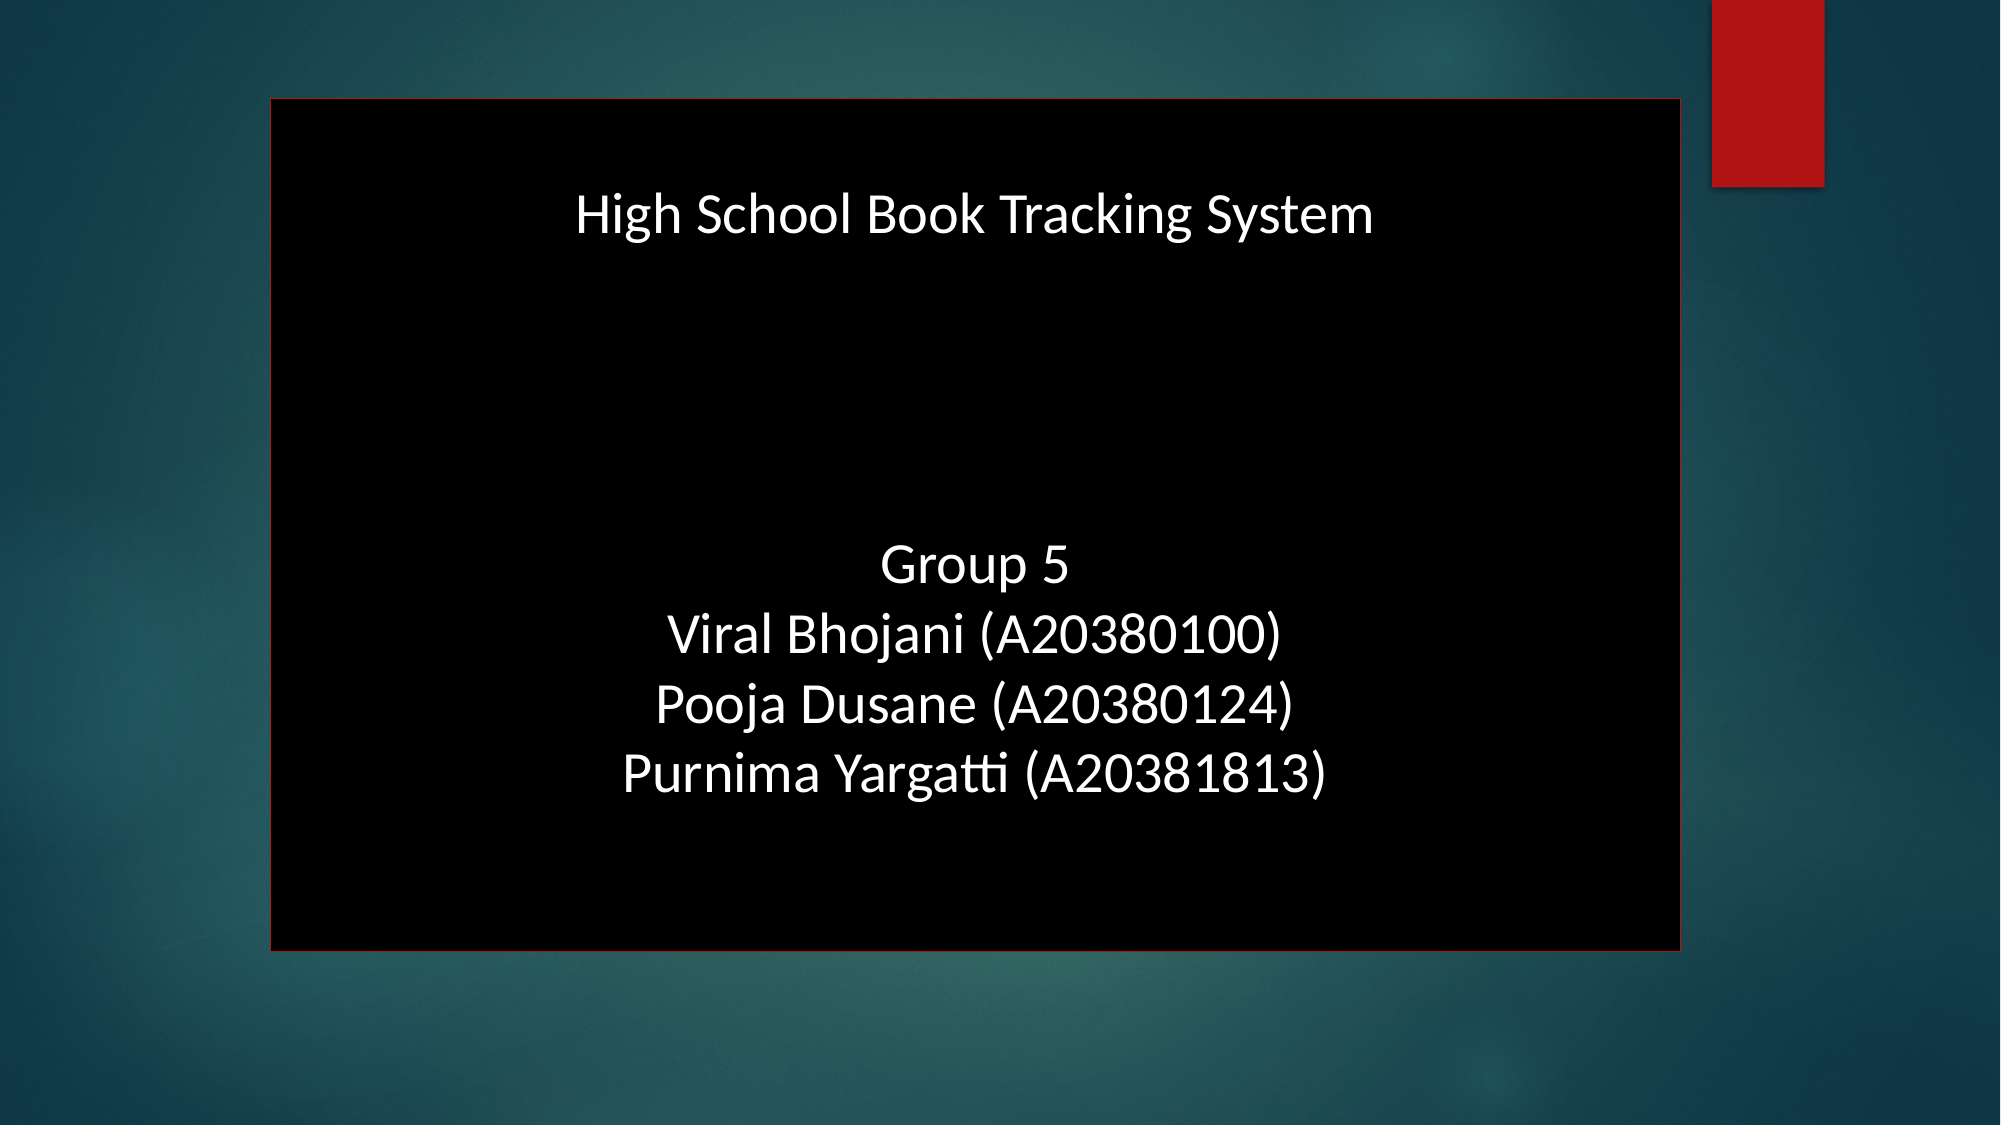

# High School Book Tracking System Group 5 Viral Bhojani (A20380100) Pooja Dusane (A20380124) Purnima Yargatti (A20381813)